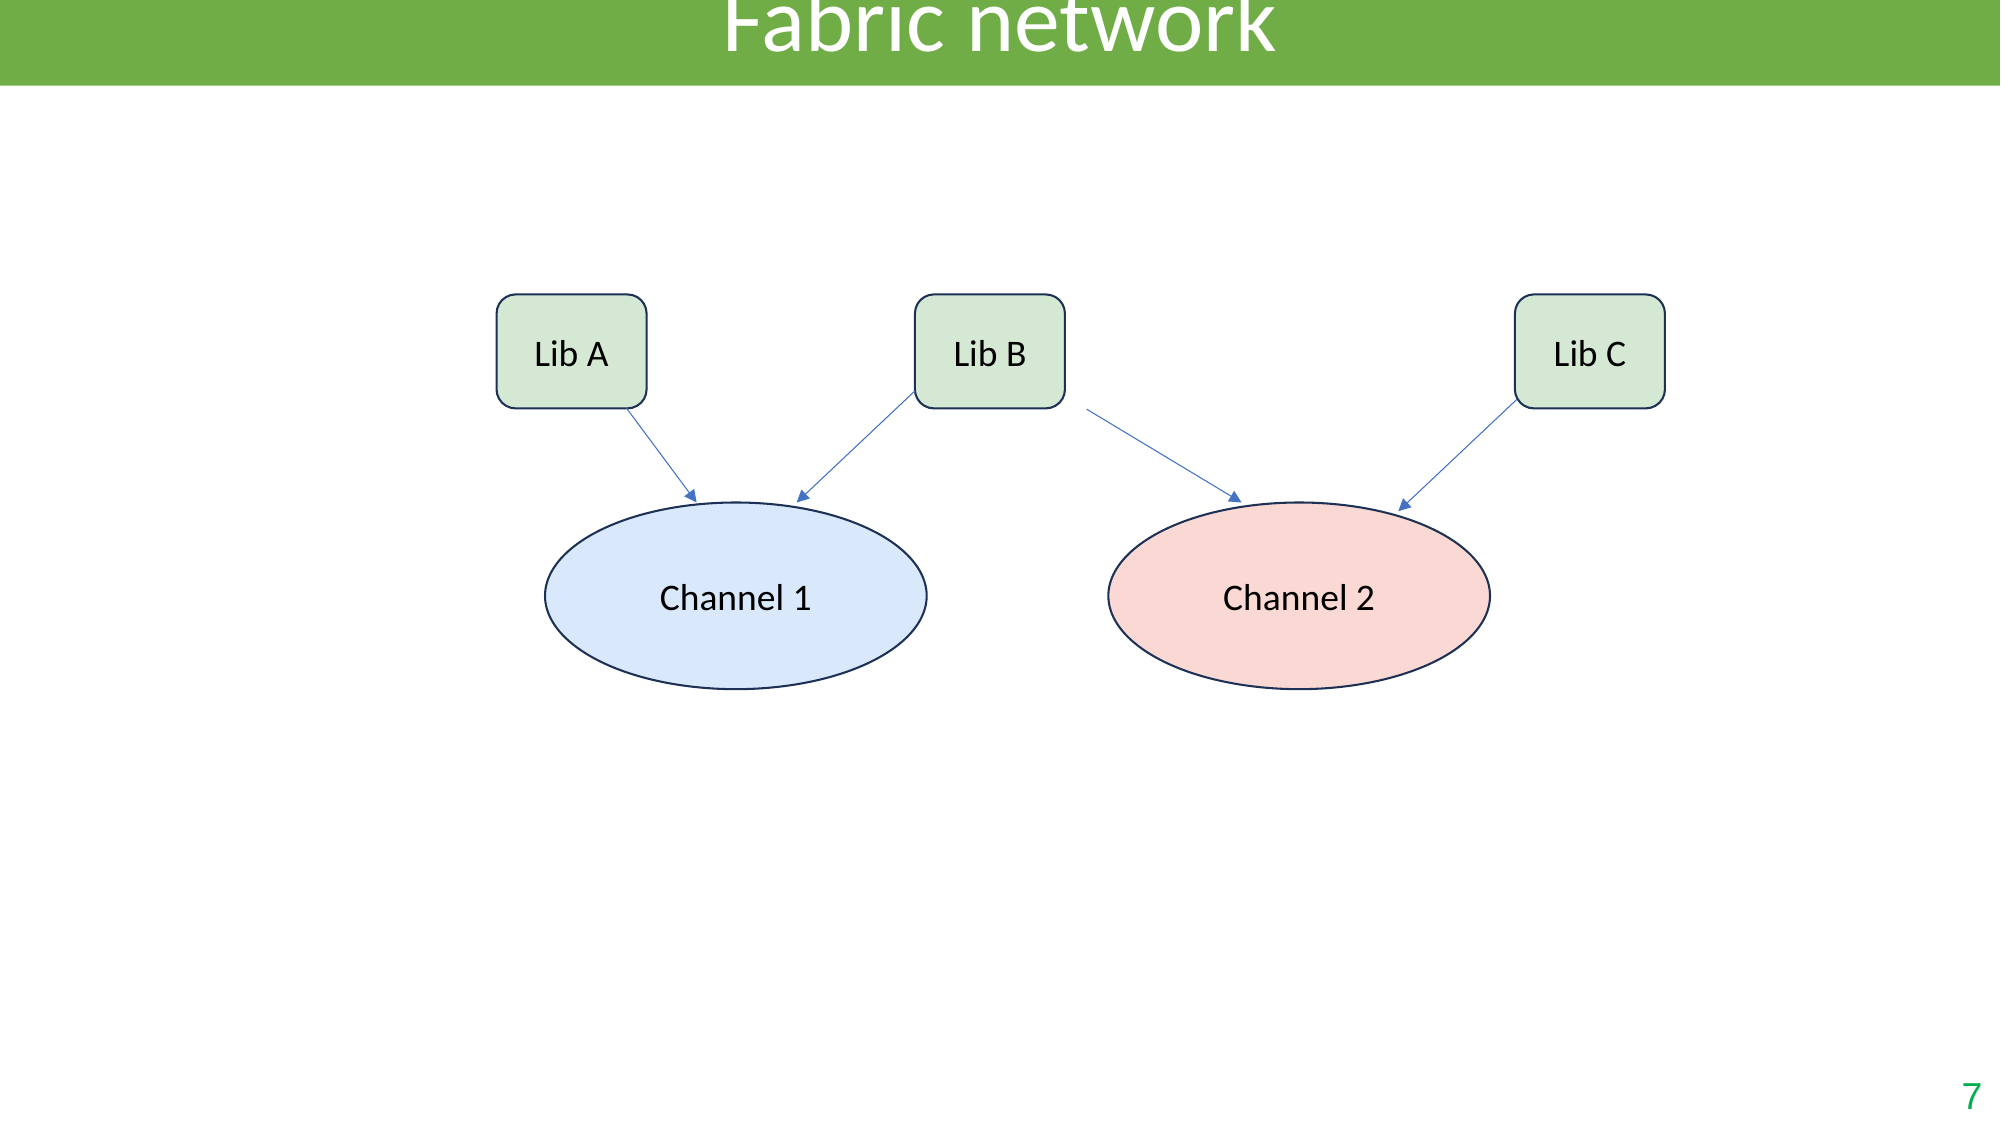

Fabric network
Lib A
Lib B
Lib C
Channel 1
Channel 2
7